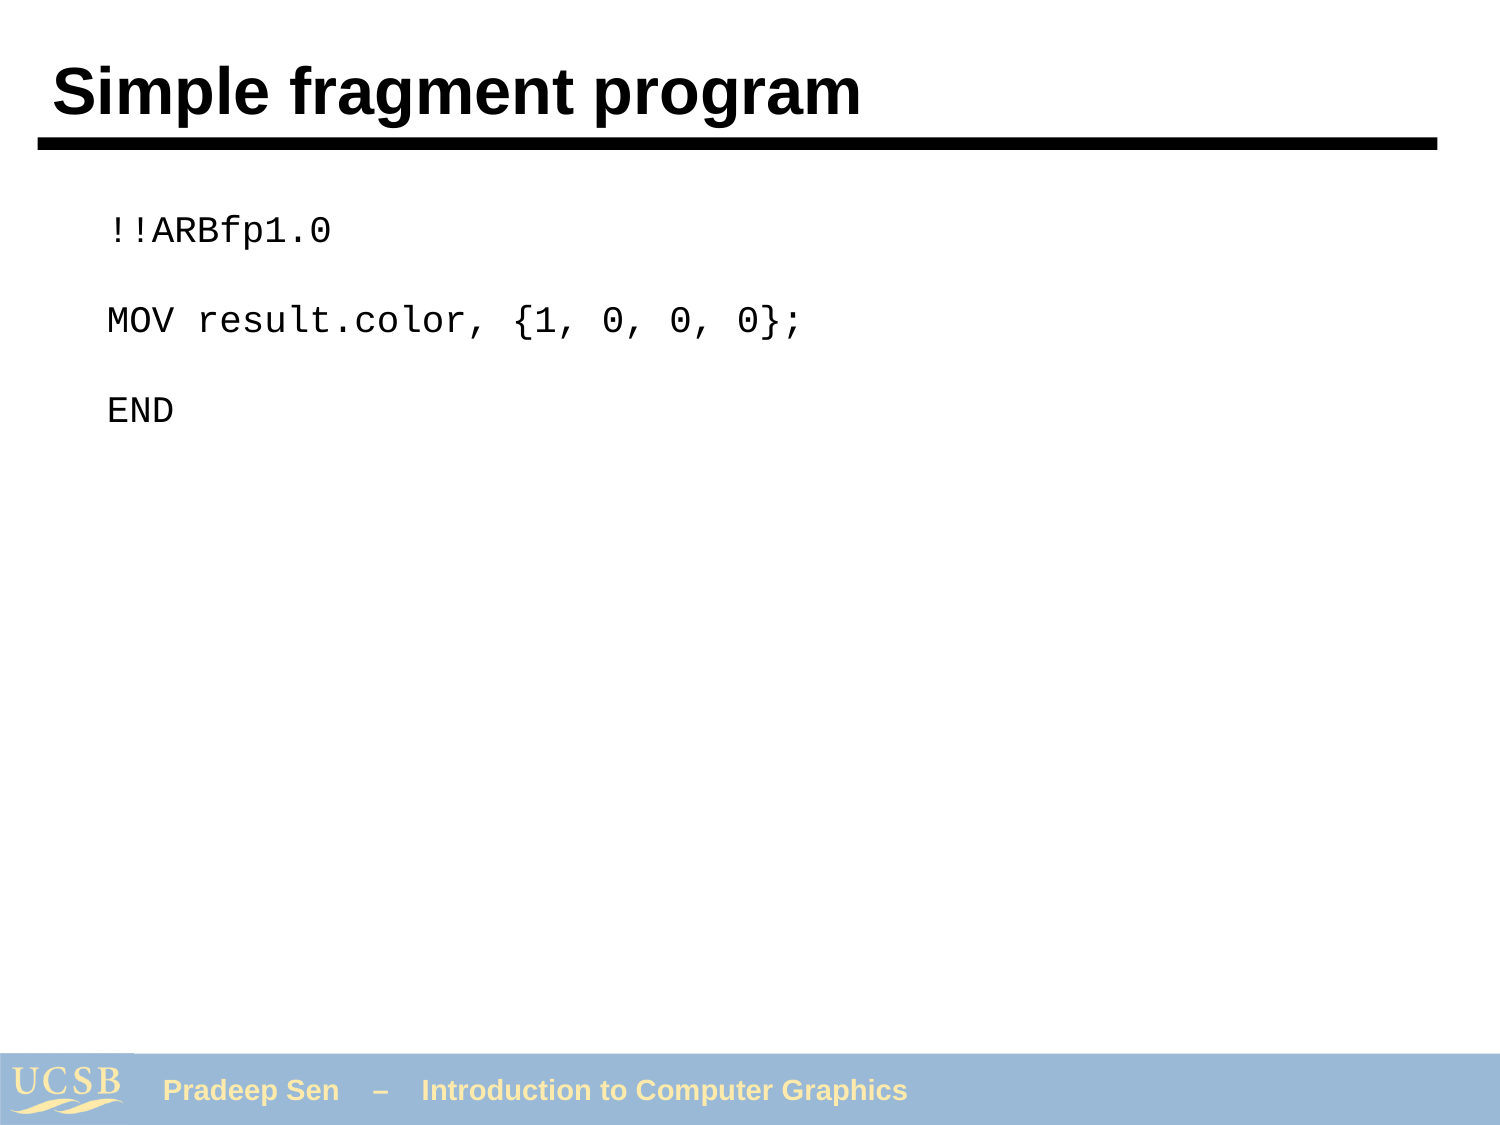

# Simple fragment program
!!ARBfp1.0

MOV result.color, {1, 0, 0, 0};

END